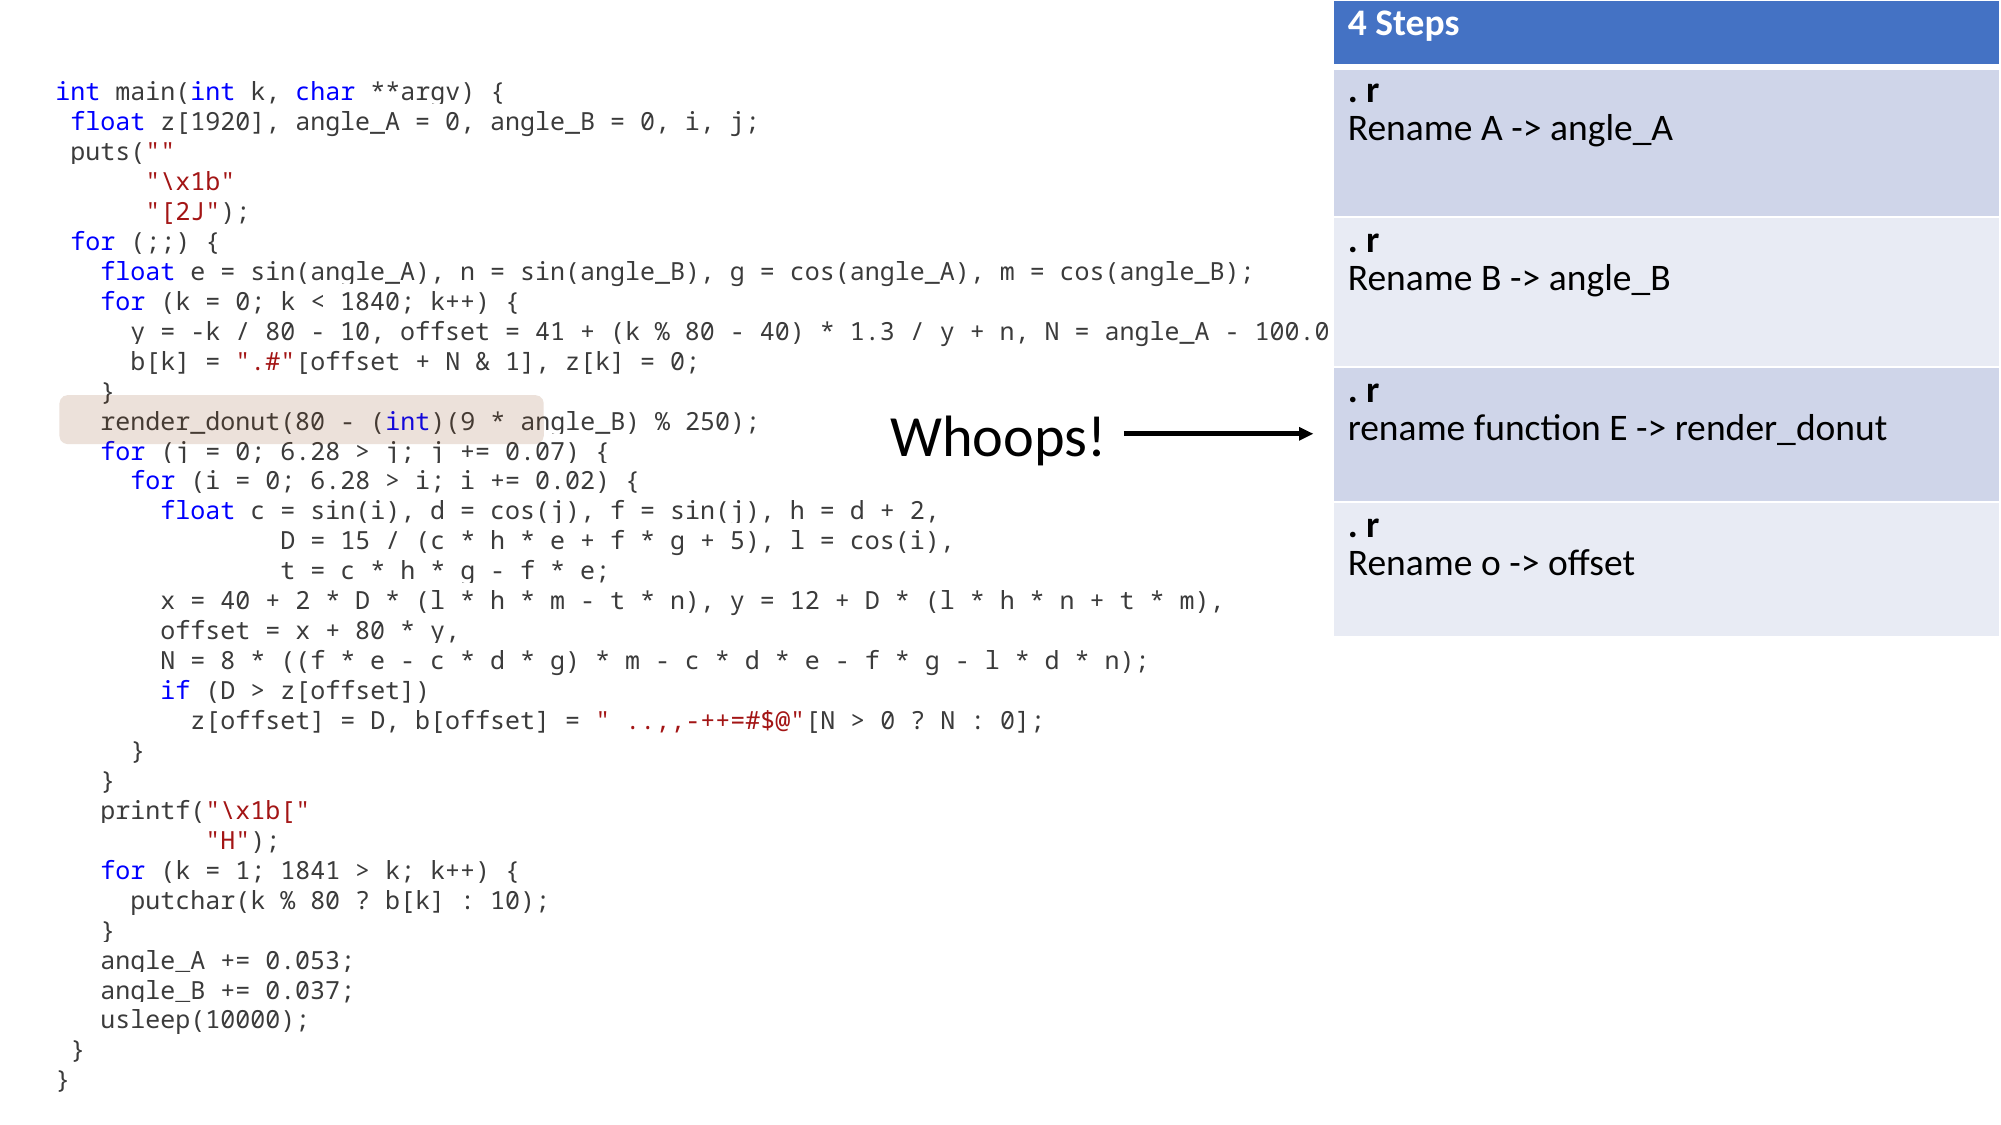

| 4 Steps |
| --- |
| . r Rename A -> angle\_A |
| . r Rename B -> angle\_B |
| . r rename function E -> render\_donut |
| . r Rename o -> offset |
int main(int k, char **argv) {
 float z[1920], angle_A = 0, angle_B = 0, i, j;
 puts(""
      "\x1b"
      "[2J");
 for (;;) {
   float e = sin(angle_A), n = sin(angle_B), g = cos(angle_A), m = cos(angle_B);
   for (k = 0; k < 1840; k++) {
     y = -k / 80 - 10, offset = 41 + (k % 80 - 40) * 1.3 / y + n, N = angle_A - 100.0 / y,
     b[k] = ".#"[offset + N & 1], z[k] = 0;
   }
   render_donut(80 - (int)(9 * angle_B) % 250);
   for (j = 0; 6.28 > j; j += 0.07) {
     for (i = 0; 6.28 > i; i += 0.02) {
       float c = sin(i), d = cos(j), f = sin(j), h = d + 2,
               D = 15 / (c * h * e + f * g + 5), l = cos(i),
               t = c * h * g - f * e;
       x = 40 + 2 * D * (l * h * m - t * n), y = 12 + D * (l * h * n + t * m),
       offset = x + 80 * y,
       N = 8 * ((f * e - c * d * g) * m - c * d * e - f * g - l * d * n);
       if (D > z[offset])
         z[offset] = D, b[offset] = " ..,,-++=#$@"[N > 0 ? N : 0];
     }
   }
   printf("\x1b["
          "H");
   for (k = 1; 1841 > k; k++) {
     putchar(k % 80 ? b[k] : 10);
   }
   angle_A += 0.053;
   angle_B += 0.037;
   usleep(10000);
 }
}

Whoops!